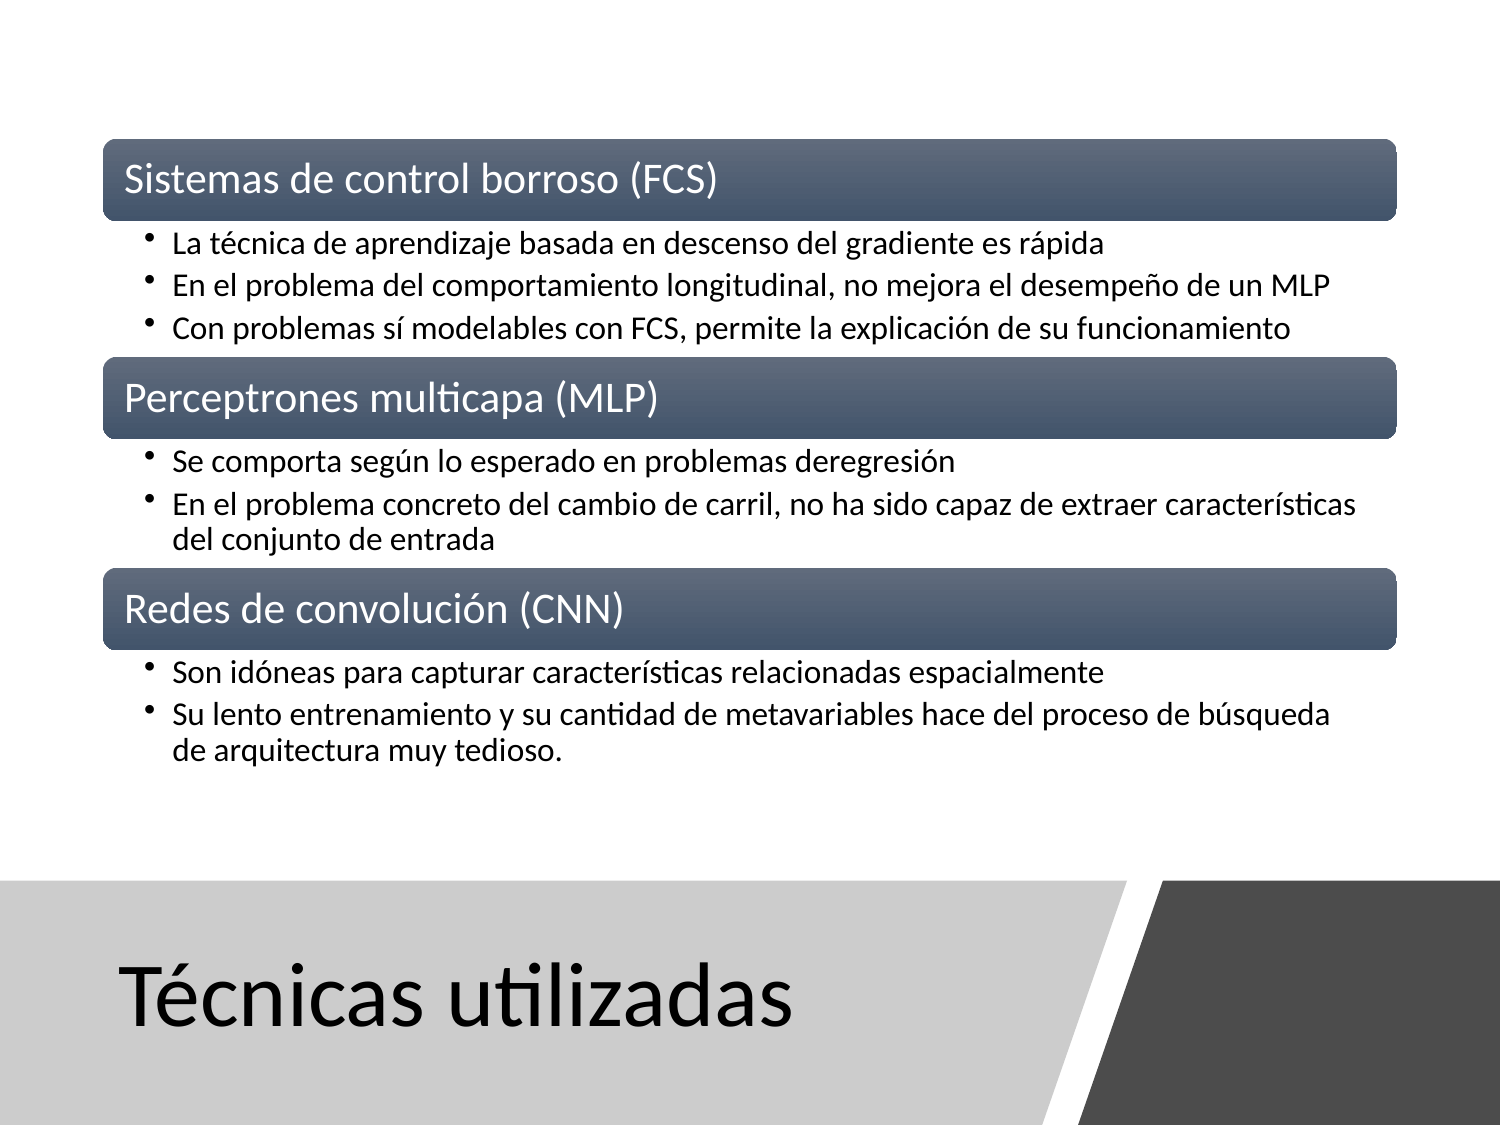

Sistemas de control borroso (FCS)
La técnica de aprendizaje basada en descenso del gradiente es rápida
En el problema del comportamiento longitudinal, no mejora el desempeño de un MLP
Con problemas sí modelables con FCS, permite la explicación de su funcionamiento
Perceptrones multicapa (MLP)
Se comporta según lo esperado en problemas deregresión
En el problema concreto del cambio de carril, no ha sido capaz de extraer características del conjunto de entrada
Redes de convolución (CNN)
Son idóneas para capturar características relacionadas espacialmente
Su lento entrenamiento y su cantidad de metavariables hace del proceso de búsqueda de arquitectura muy tedioso.

# Técnicas utilizadas